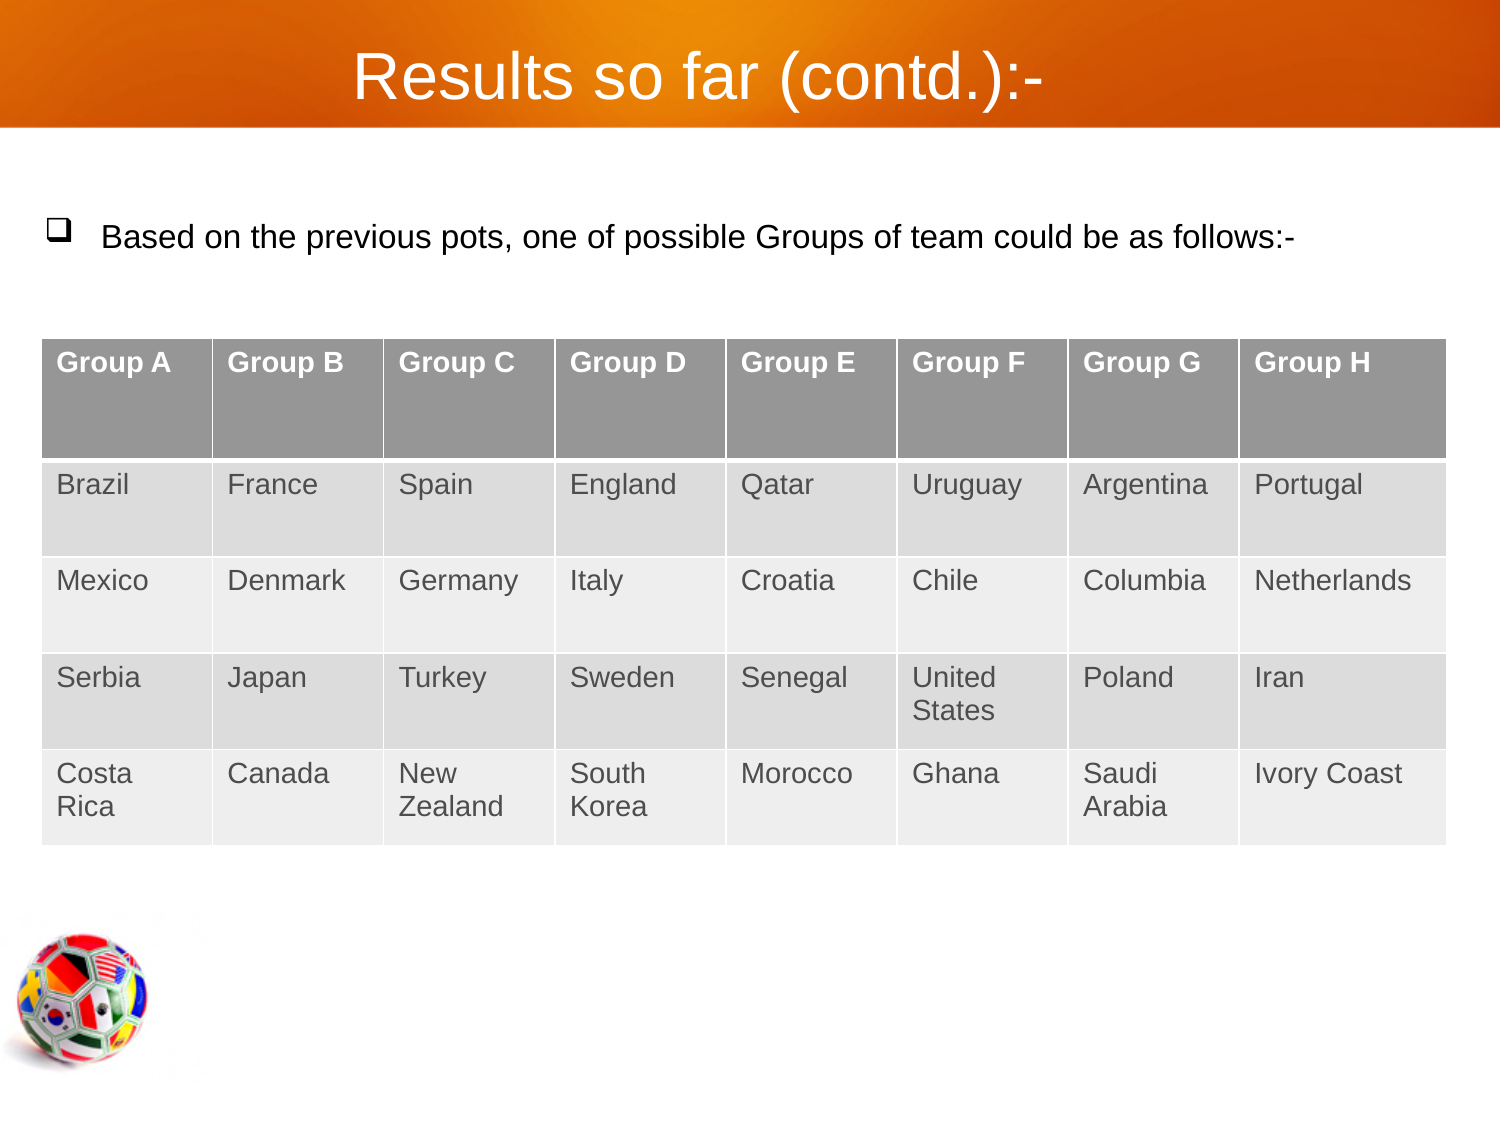

# Results so far (contd.):-

Based on the previous pots, one of possible Groups of team could be as follows:-

| Group A | Group B | Group C | Group D | Group E | Group F | Group G | Group H |
| --- | --- | --- | --- | --- | --- | --- | --- |
| Brazil | France | Spain | England | Qatar | Uruguay | Argentina | Portugal |
| Mexico | Denmark | Germany | Italy | Croatia | Chile | Columbia | Netherlands |
| Serbia | Japan | Turkey | Sweden | Senegal | United States | Poland | Iran |
| Costa Rica | Canada | New Zealand | South Korea | Morocco | Ghana | Saudi Arabia | Ivory Coast |